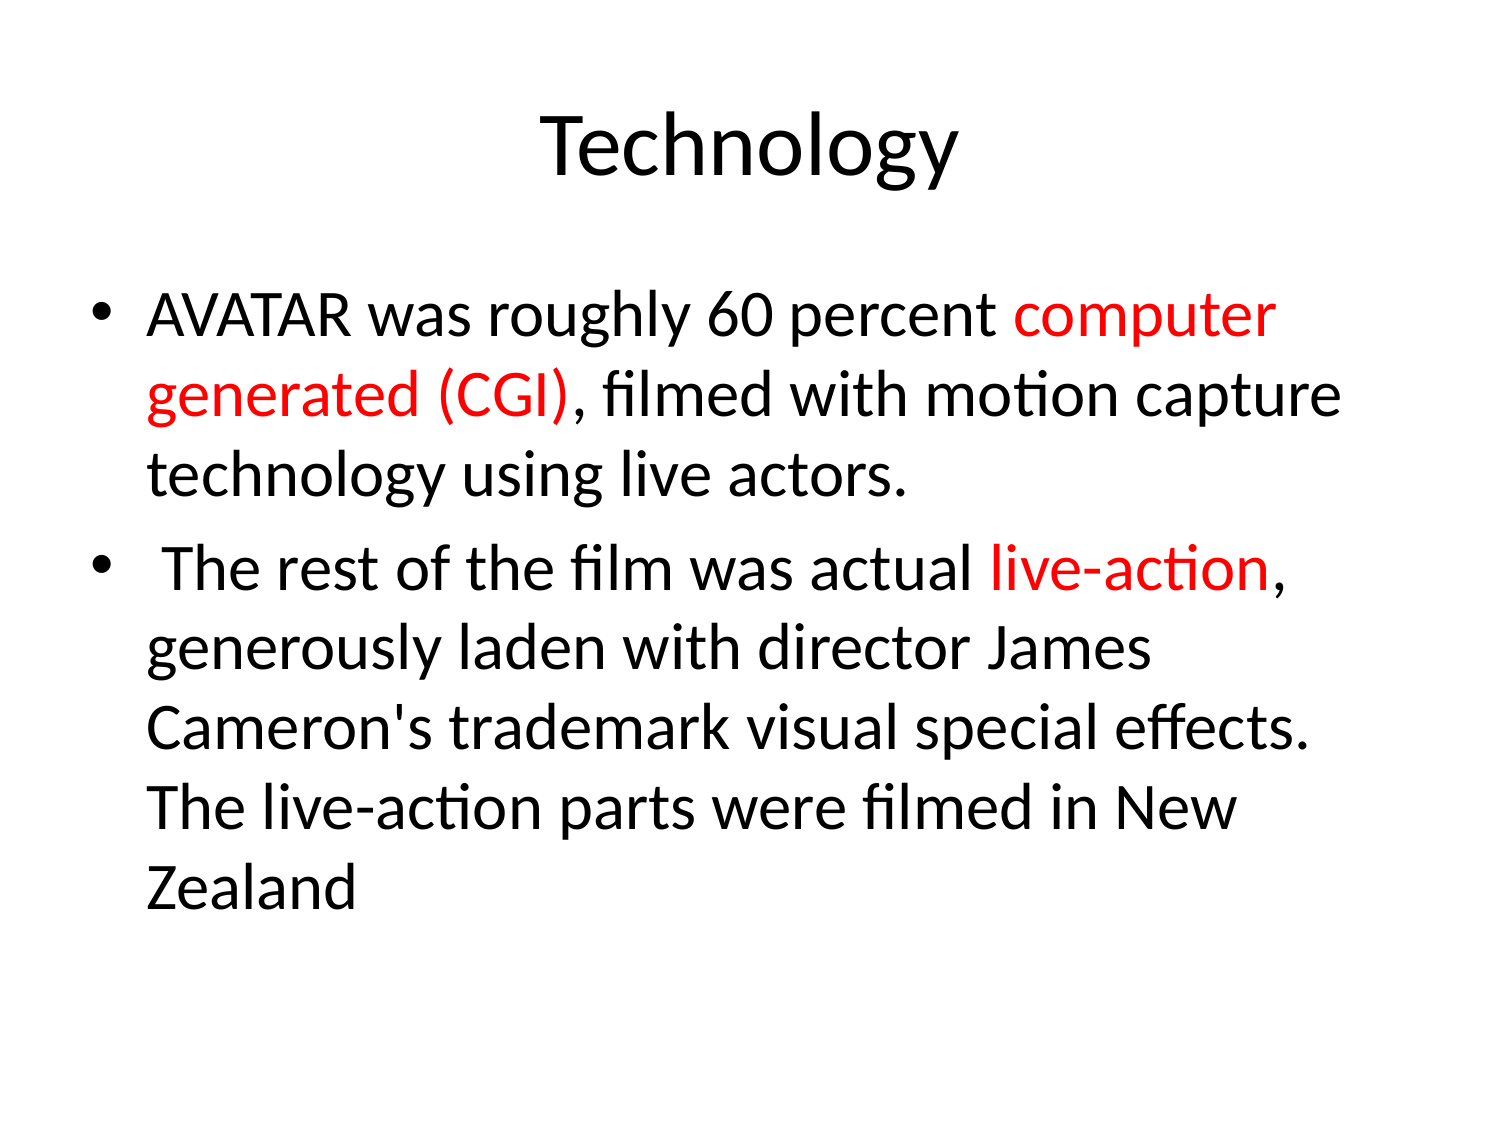

# Technology
AVATAR was roughly 60 percent computer generated (CGI), filmed with motion capture technology using live actors.
 The rest of the film was actual live-action, generously laden with director James Cameron's trademark visual special effects. The live-action parts were filmed in New Zealand